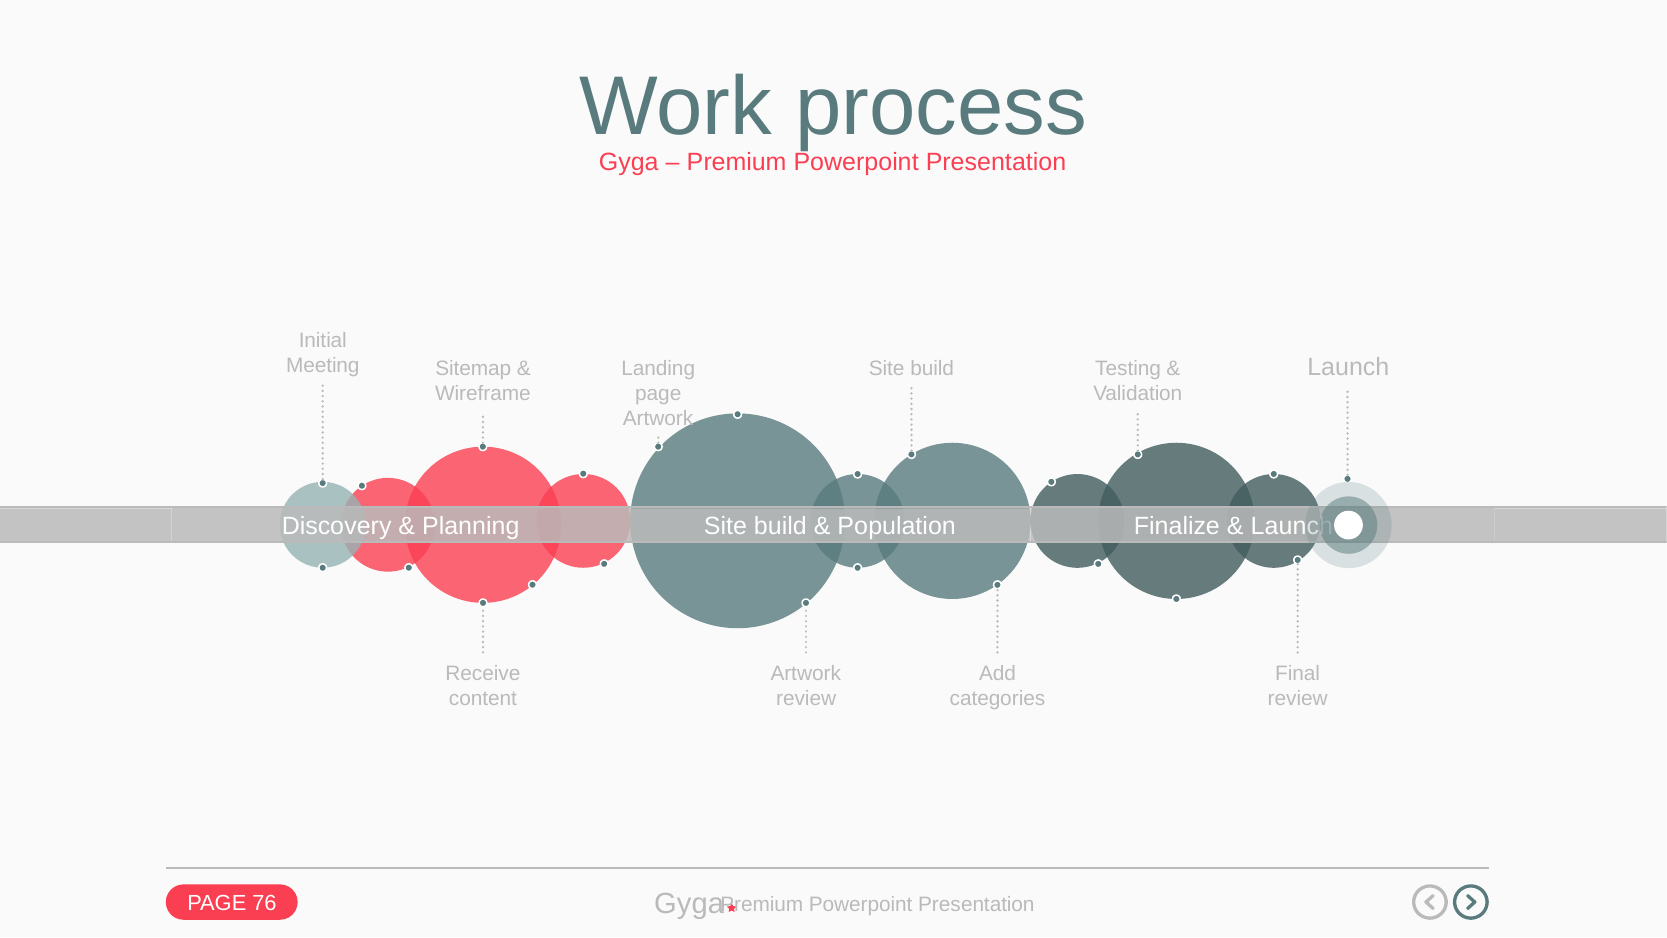

Work process
Gyga – Premium Powerpoint Presentation
Initial Meeting
Launch
Landing page Artwork
Sitemap & Wireframe
Site build
Testing & Validation

Discovery & Planning
Finalize & Launch

Site build & Population

Final review
Receive content
Artwork review
Add categories